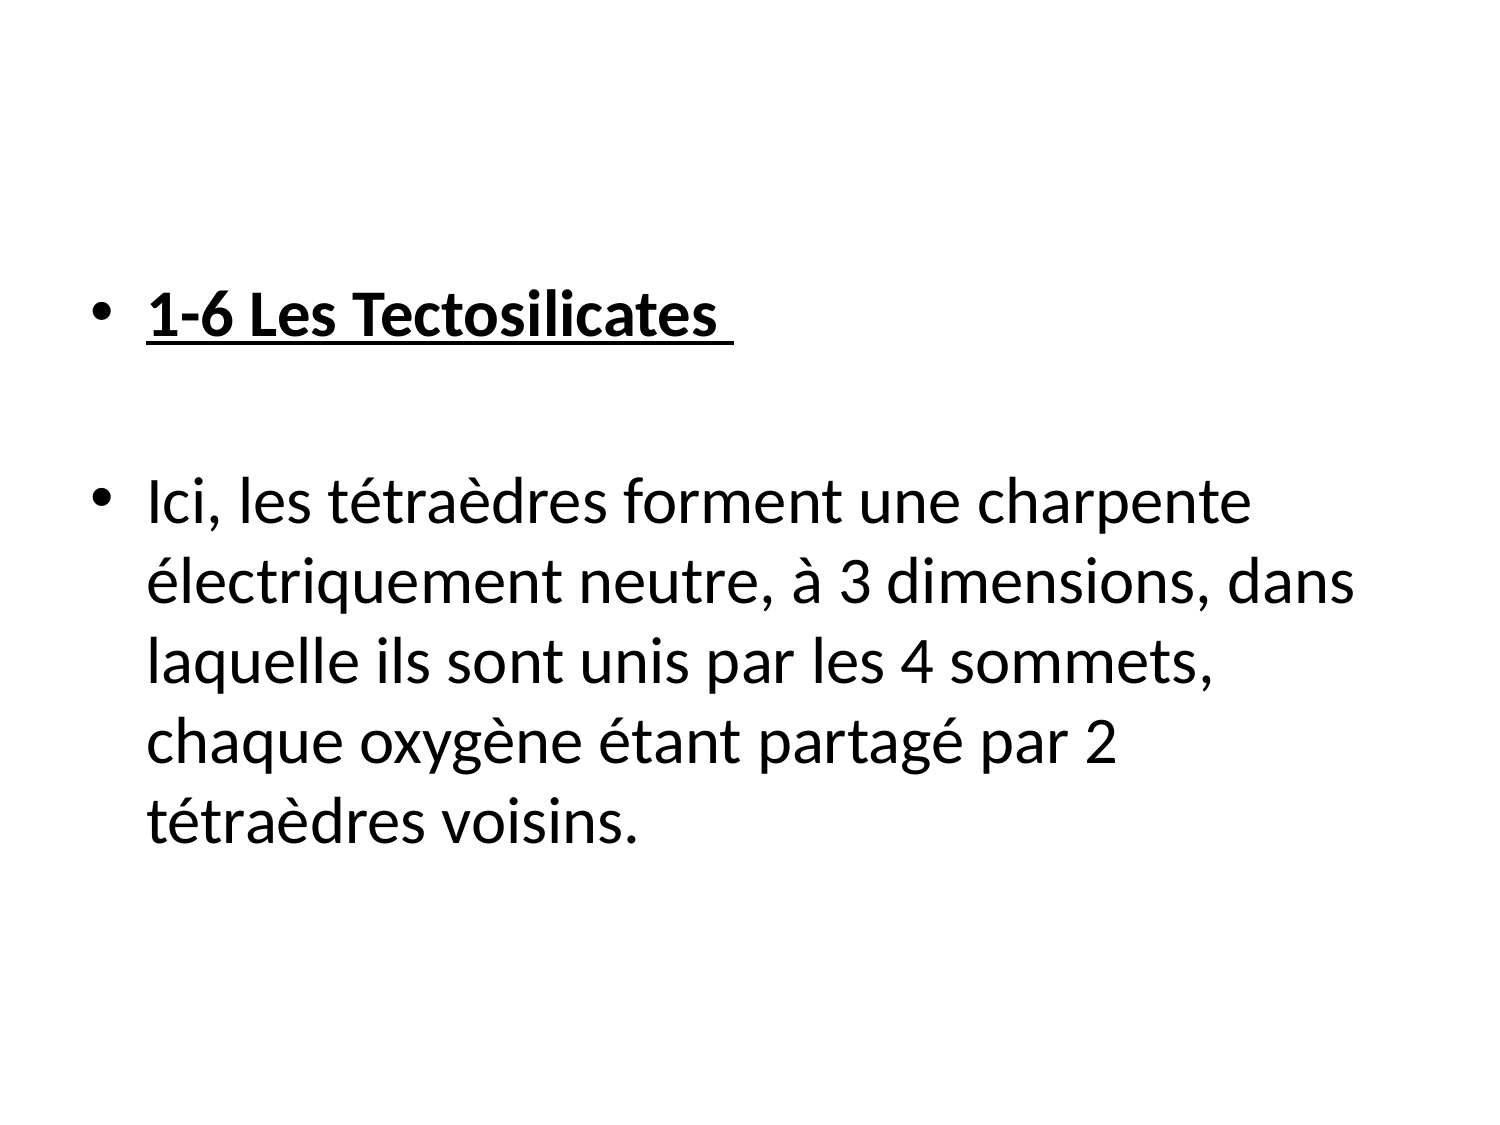

1-6 Les Tectosilicates

Ici, les tétraèdres forment une charpente électriquement neutre, à 3 dimensions, dans laquelle ils sont unis par les 4 sommets, chaque oxygène étant partagé par 2 tétraèdres voisins.